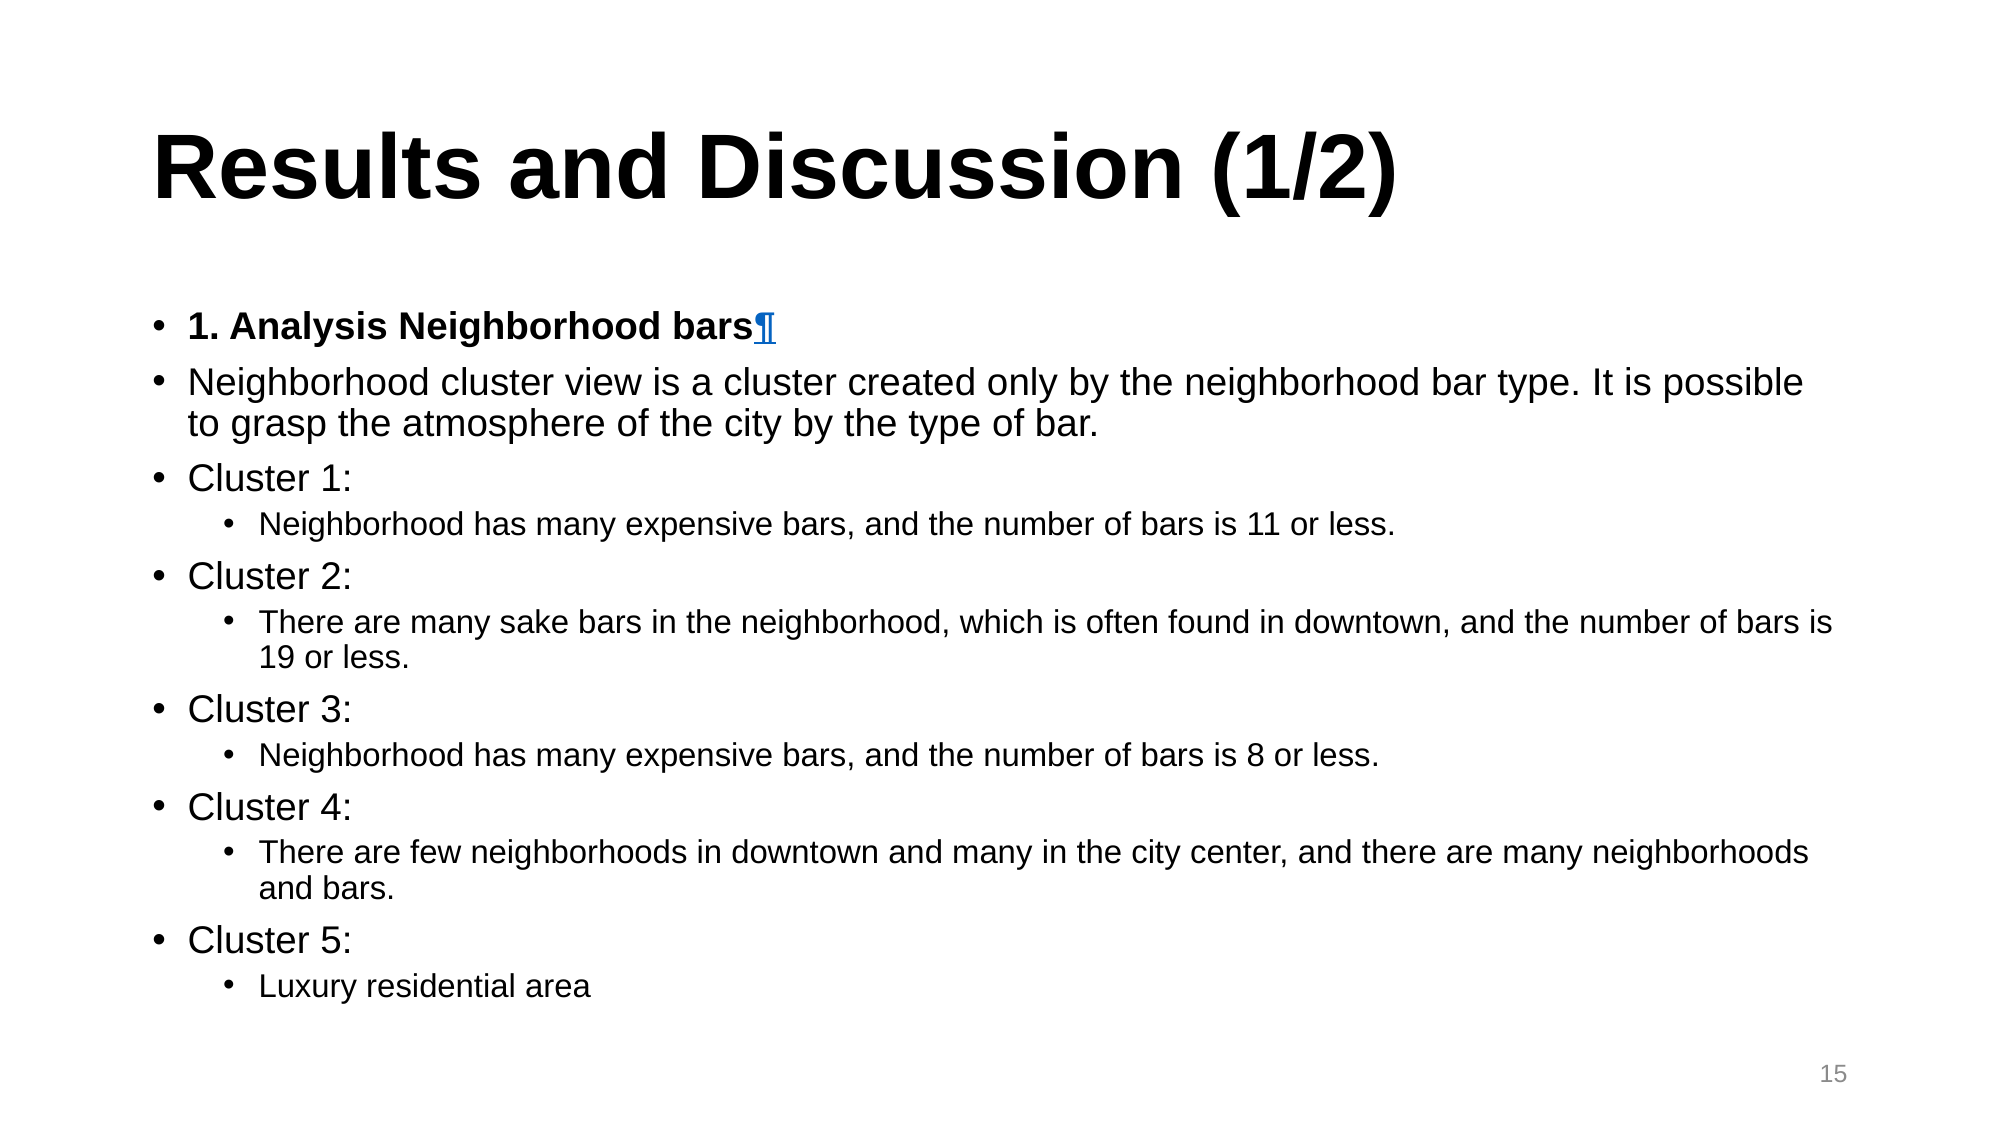

# Results and Discussion (1/2)
1. Analysis Neighborhood bars¶
Neighborhood cluster view is a cluster created only by the neighborhood bar type. It is possible to grasp the atmosphere of the city by the type of bar.
Cluster 1:
Neighborhood has many expensive bars, and the number of bars is 11 or less.
Cluster 2:
There are many sake bars in the neighborhood, which is often found in downtown, and the number of bars is 19 or less.
Cluster 3:
Neighborhood has many expensive bars, and the number of bars is 8 or less.
Cluster 4:
There are few neighborhoods in downtown and many in the city center, and there are many neighborhoods and bars.
Cluster 5:
Luxury residential area

15